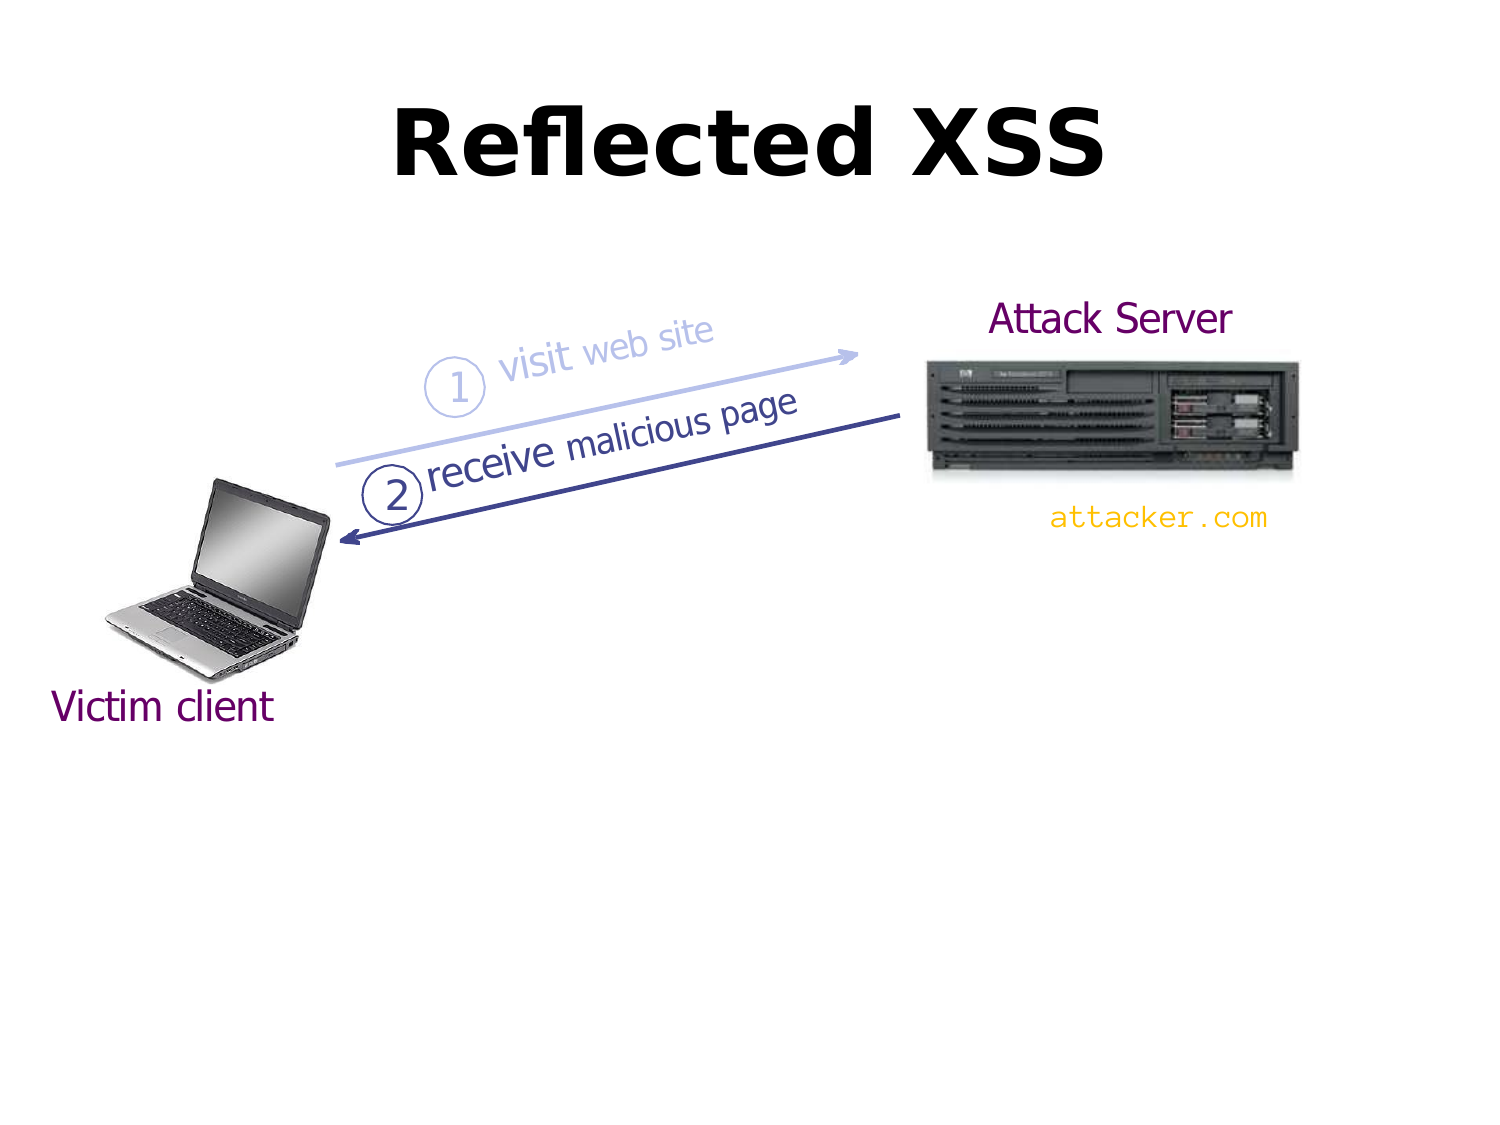

# Reflected XSS
Attack Server
visit web site

1

receive malicious page

2

attacker.com

Victim client